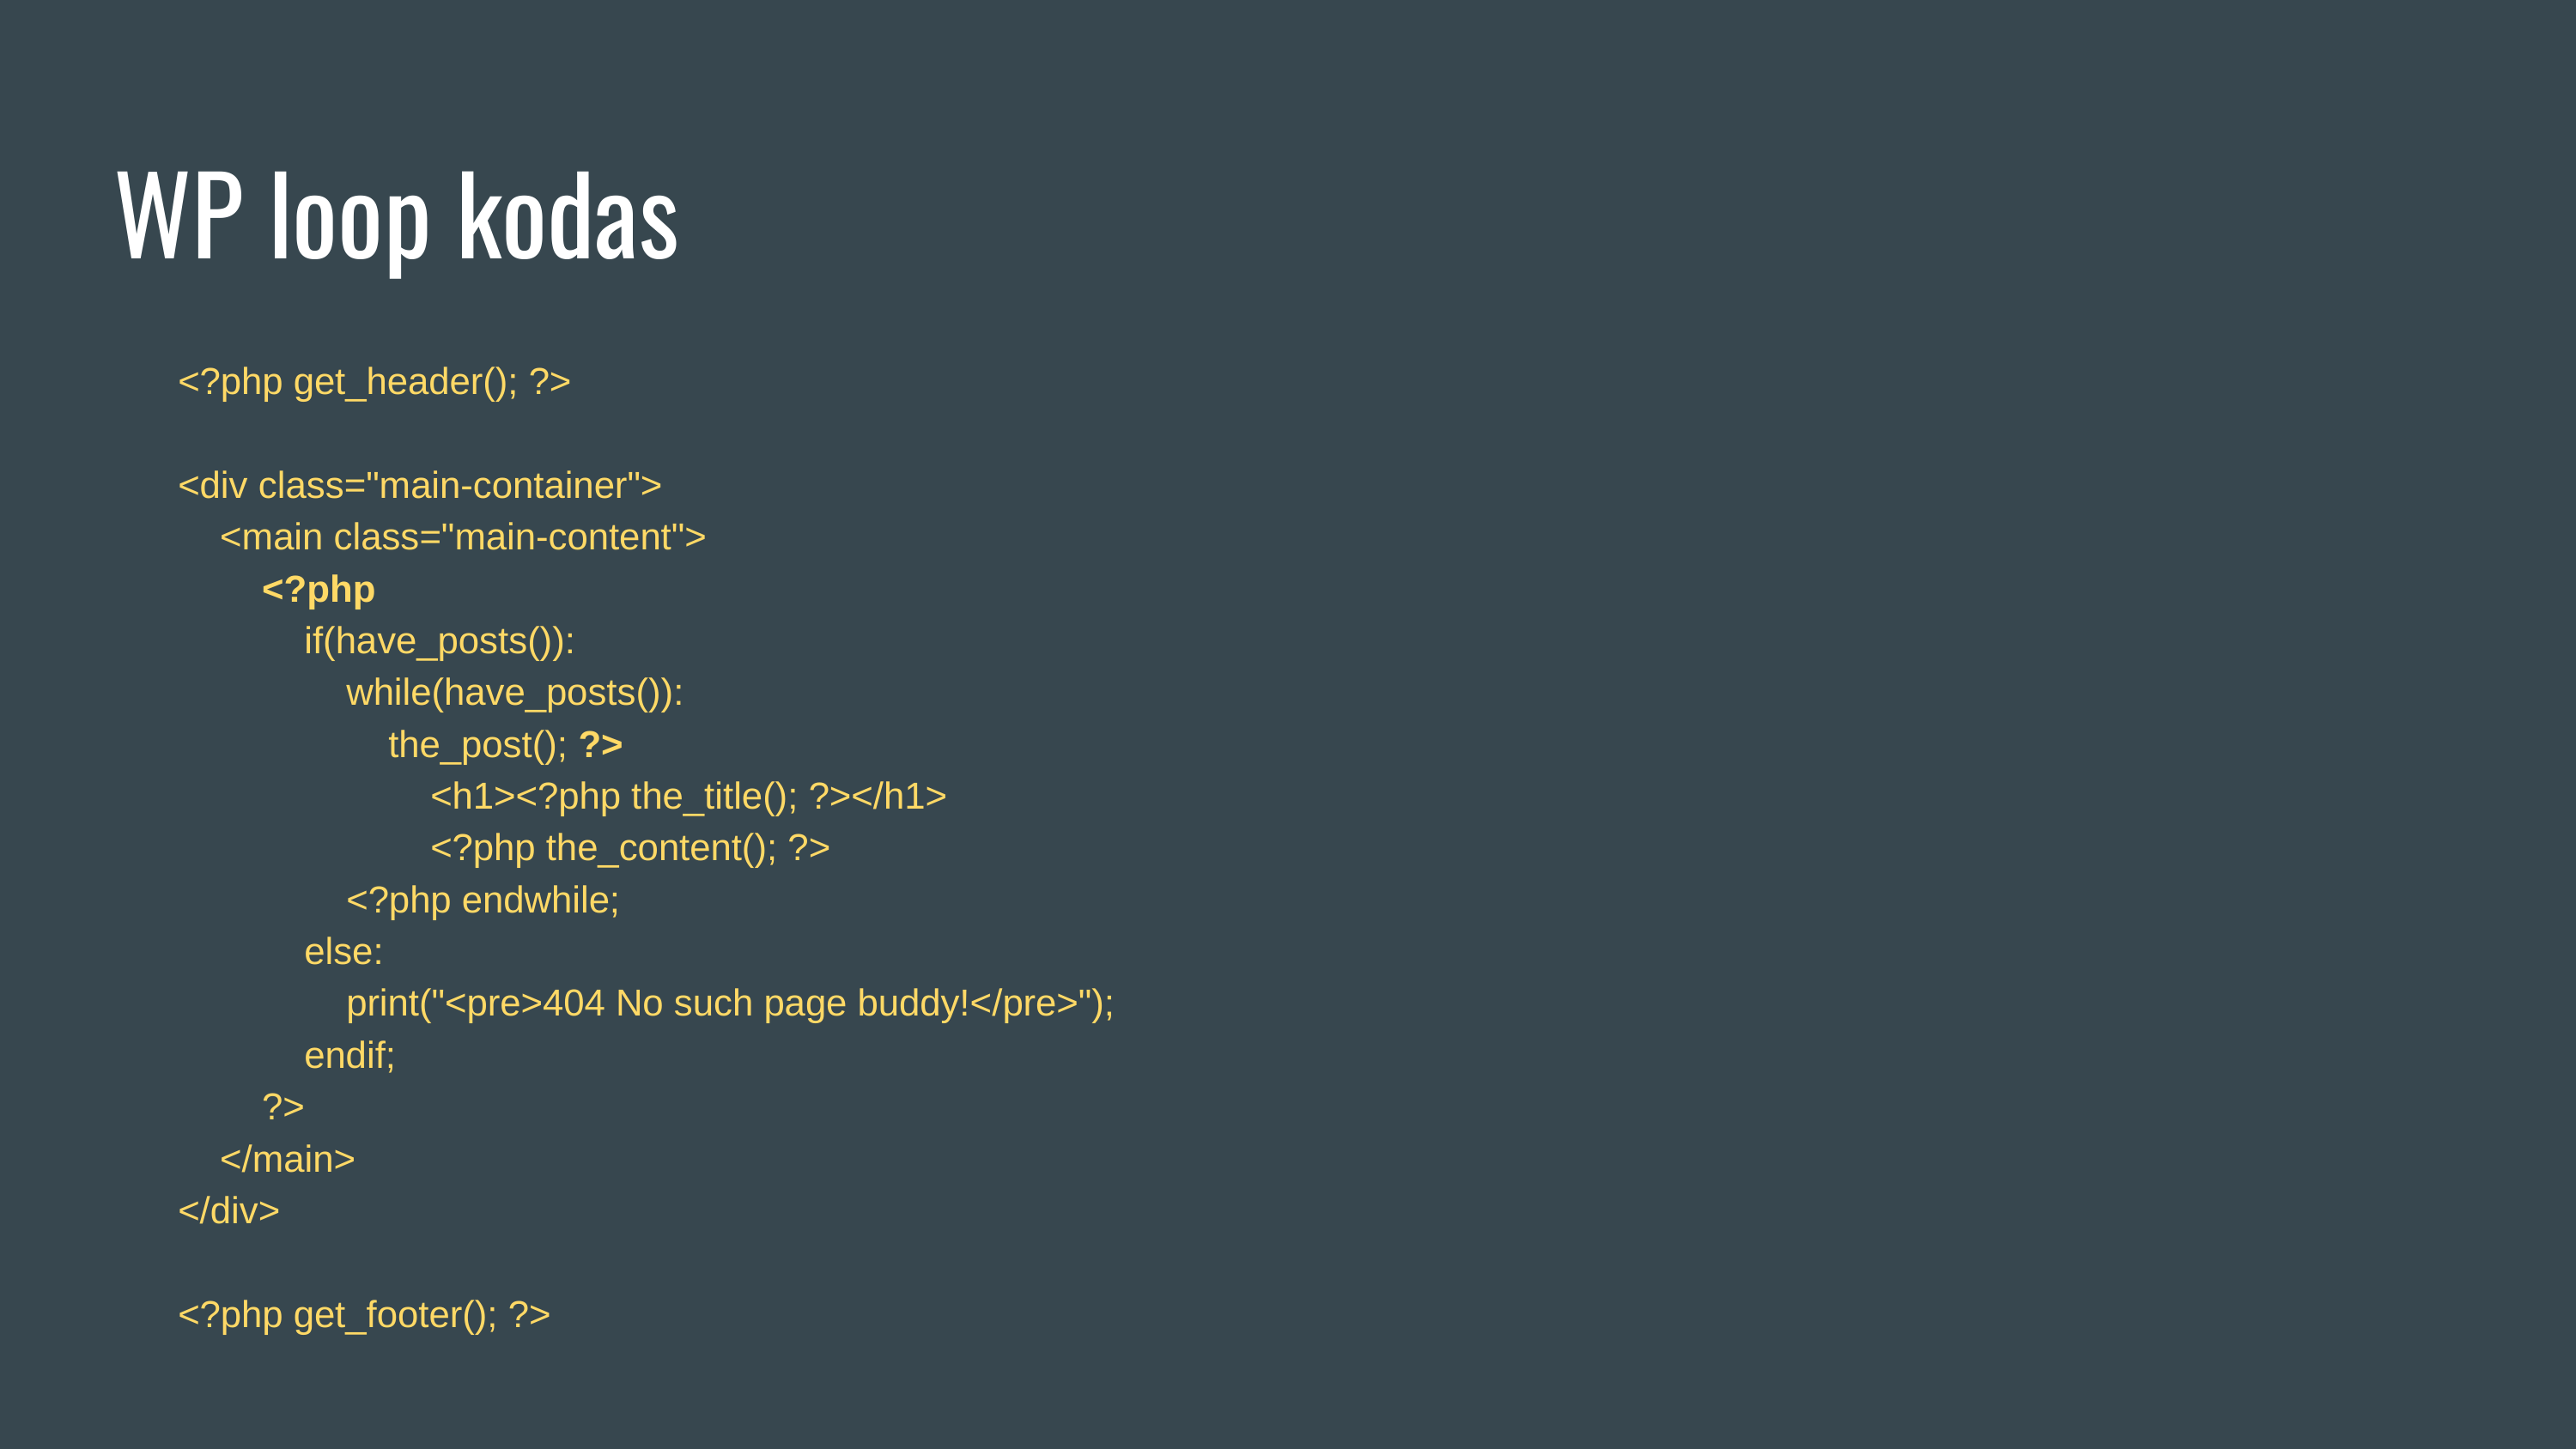

# WP loop kodas
<?php get_header(); ?>

<div class="main-container">
    <main class="main-content">
        <?php
            if(have_posts()):
                while(have_posts()):
                    the_post(); ?>
                        <h1><?php the_title(); ?></h1>
                        <?php the_content(); ?>
                <?php endwhile;
            else:
                print("<pre>404 No such page buddy!</pre>");
            endif;
        ?>
    </main>
</div>

<?php get_footer(); ?>